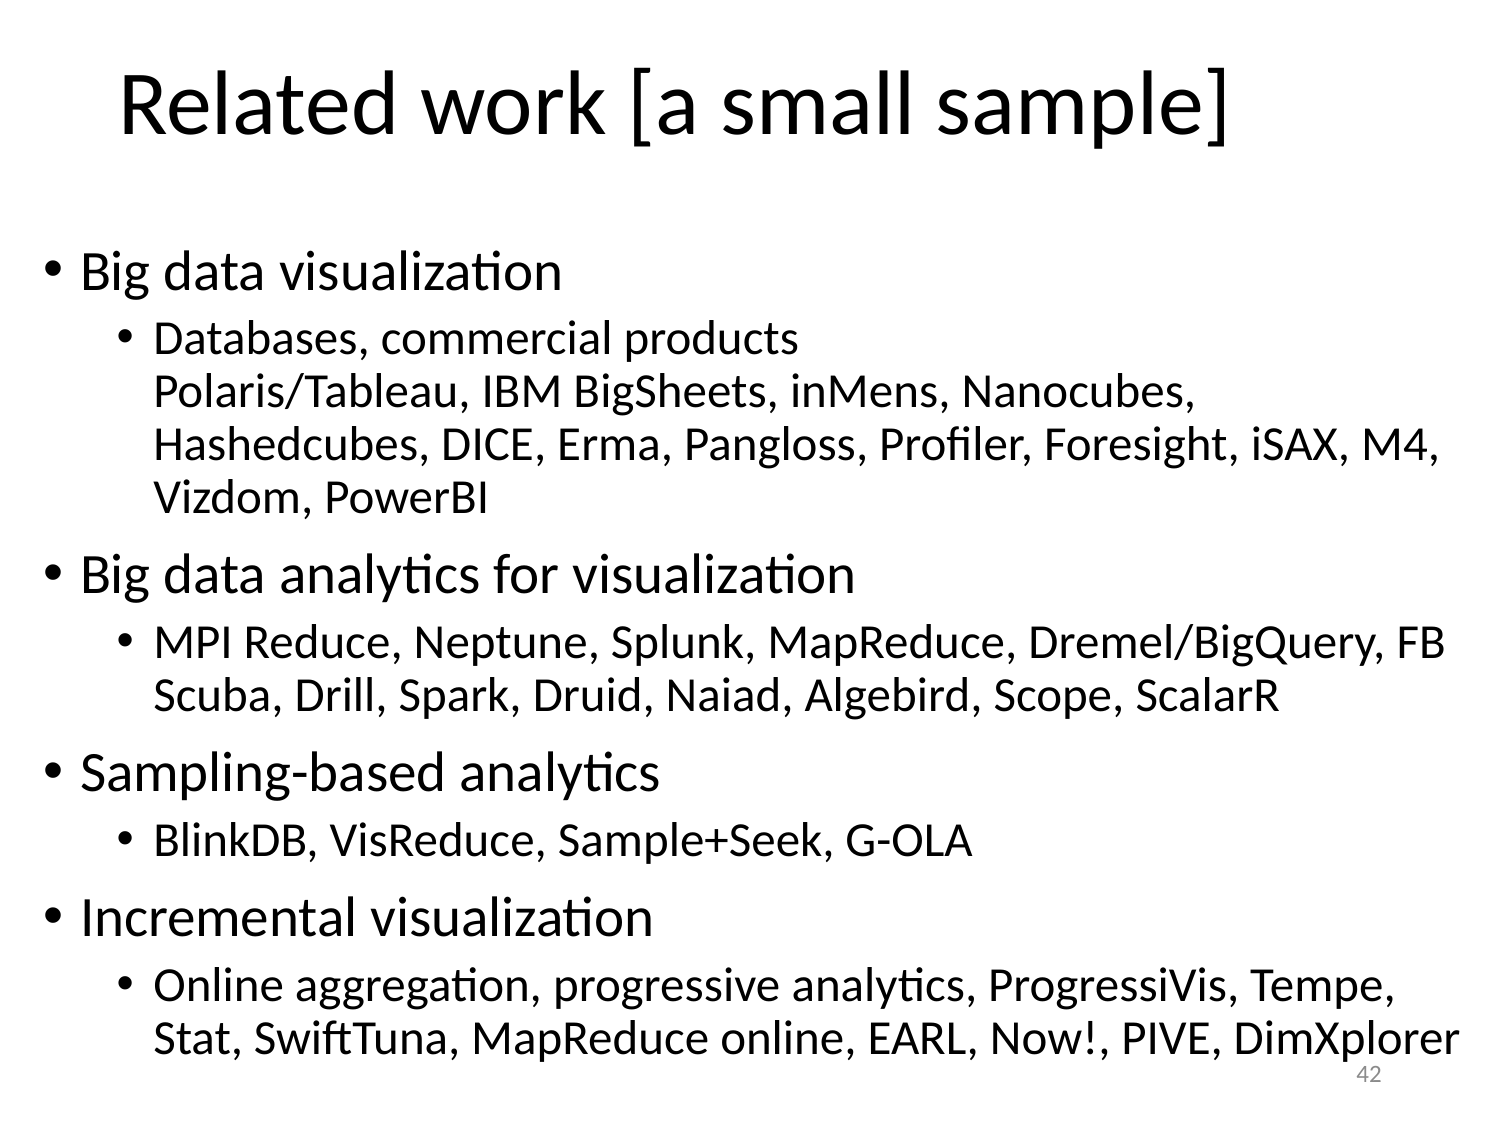

# Related work [a small sample]
Big data visualization
Databases, commercial products
Polaris/Tableau, IBM BigSheets, inMens, Nanocubes, Hashedcubes, DICE, Erma, Pangloss, Profiler, Foresight, iSAX, M4, Vizdom, PowerBI
Big data analytics for visualization
MPI Reduce, Neptune, Splunk, MapReduce, Dremel/BigQuery, FB Scuba, Drill, Spark, Druid, Naiad, Algebird, Scope, ScalarR
Sampling-based analytics
BlinkDB, VisReduce, Sample+Seek, G-OLA
Incremental visualization
Online aggregation, progressive analytics, ProgressiVis, Tempe, Stat, SwiftTuna, MapReduce online, EARL, Now!, PIVE, DimXplorer
42